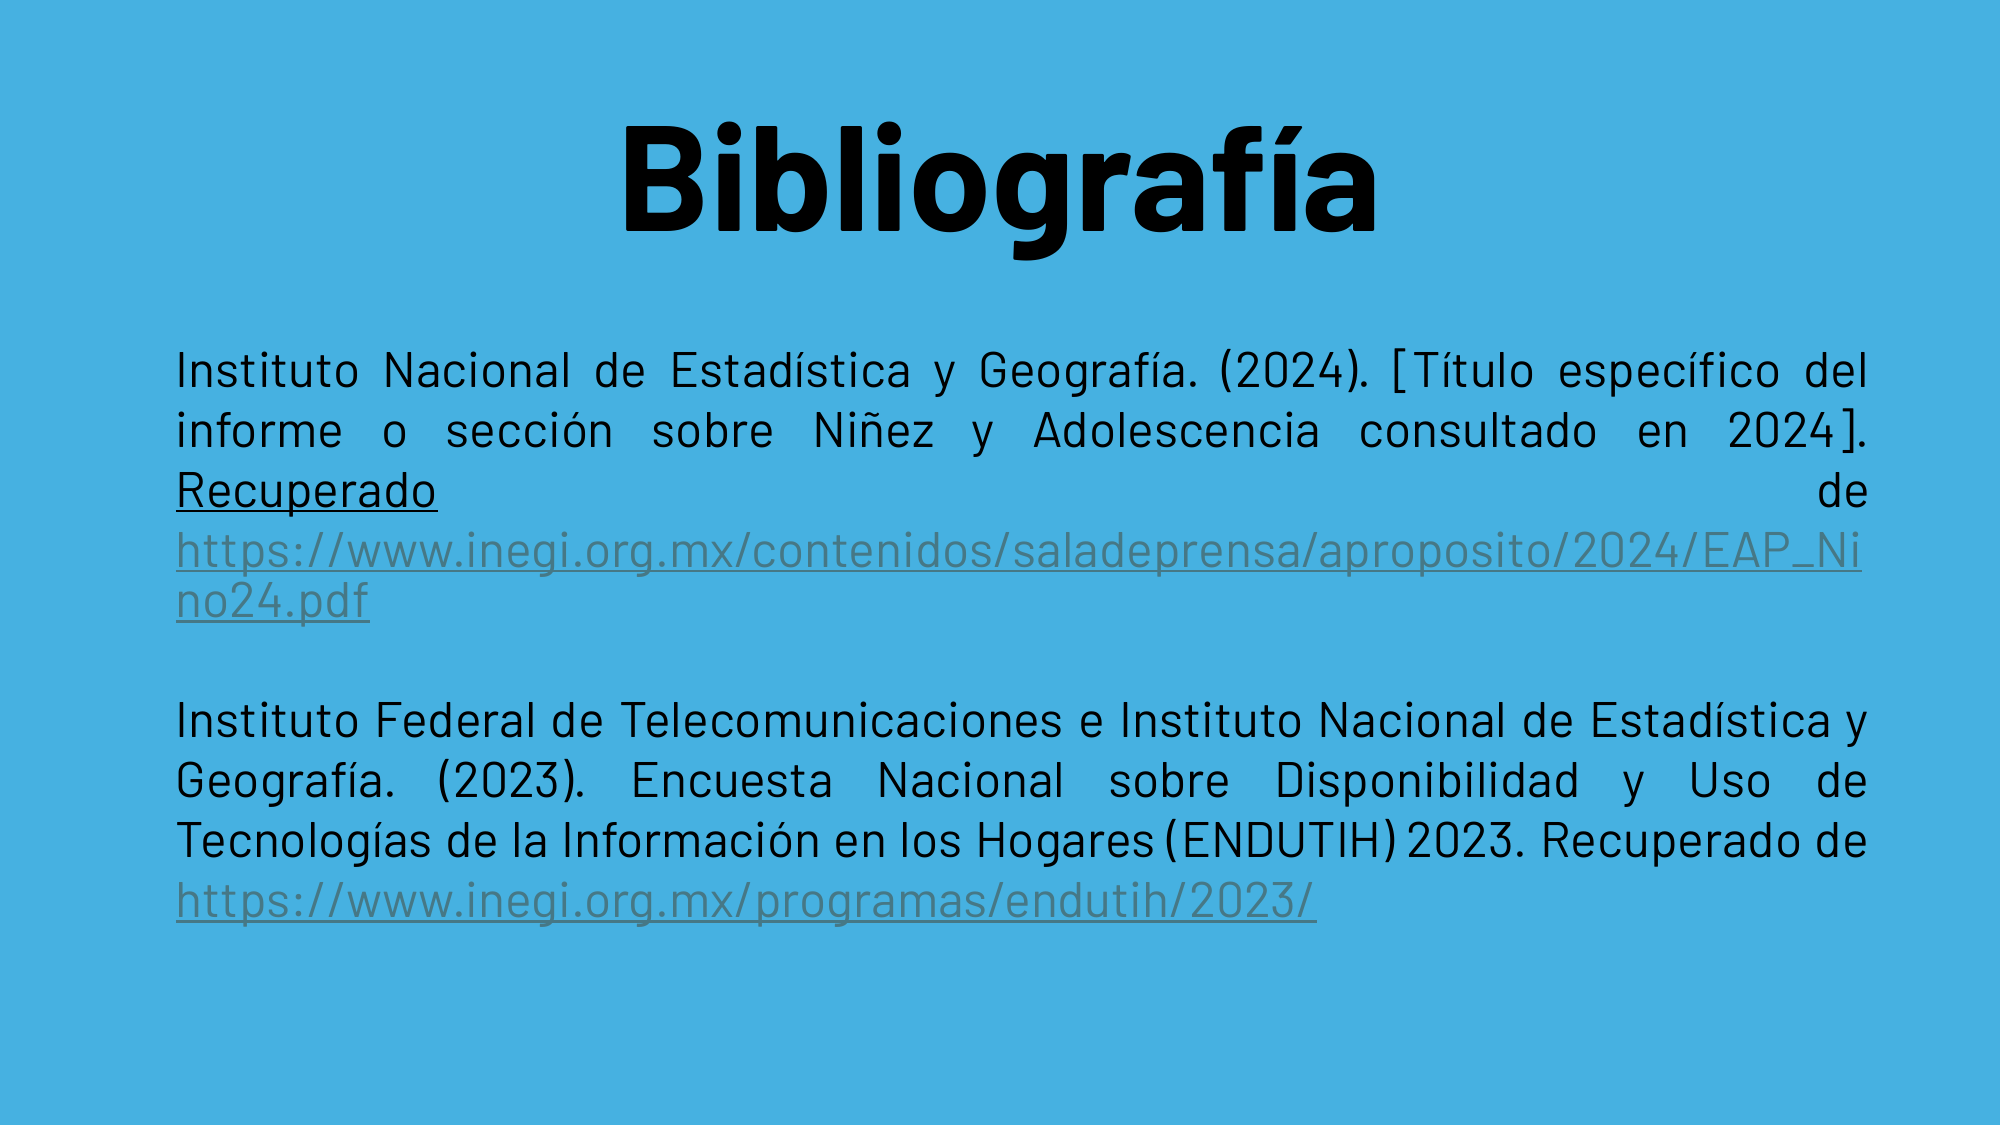

Bibliografía
Instituto Nacional de Estadística y Geografía. (2024). [Título específico del informe o sección sobre Niñez y Adolescencia consultado en 2024]. Recuperado de https://www.inegi.org.mx/contenidos/saladeprensa/aproposito/2024/EAP_Nino24.pdf

Instituto Federal de Telecomunicaciones e Instituto Nacional de Estadística y Geografía. (2023). Encuesta Nacional sobre Disponibilidad y Uso de Tecnologías de la Información en los Hogares (ENDUTIH) 2023. Recuperado de https://www.inegi.org.mx/programas/endutih/2023/